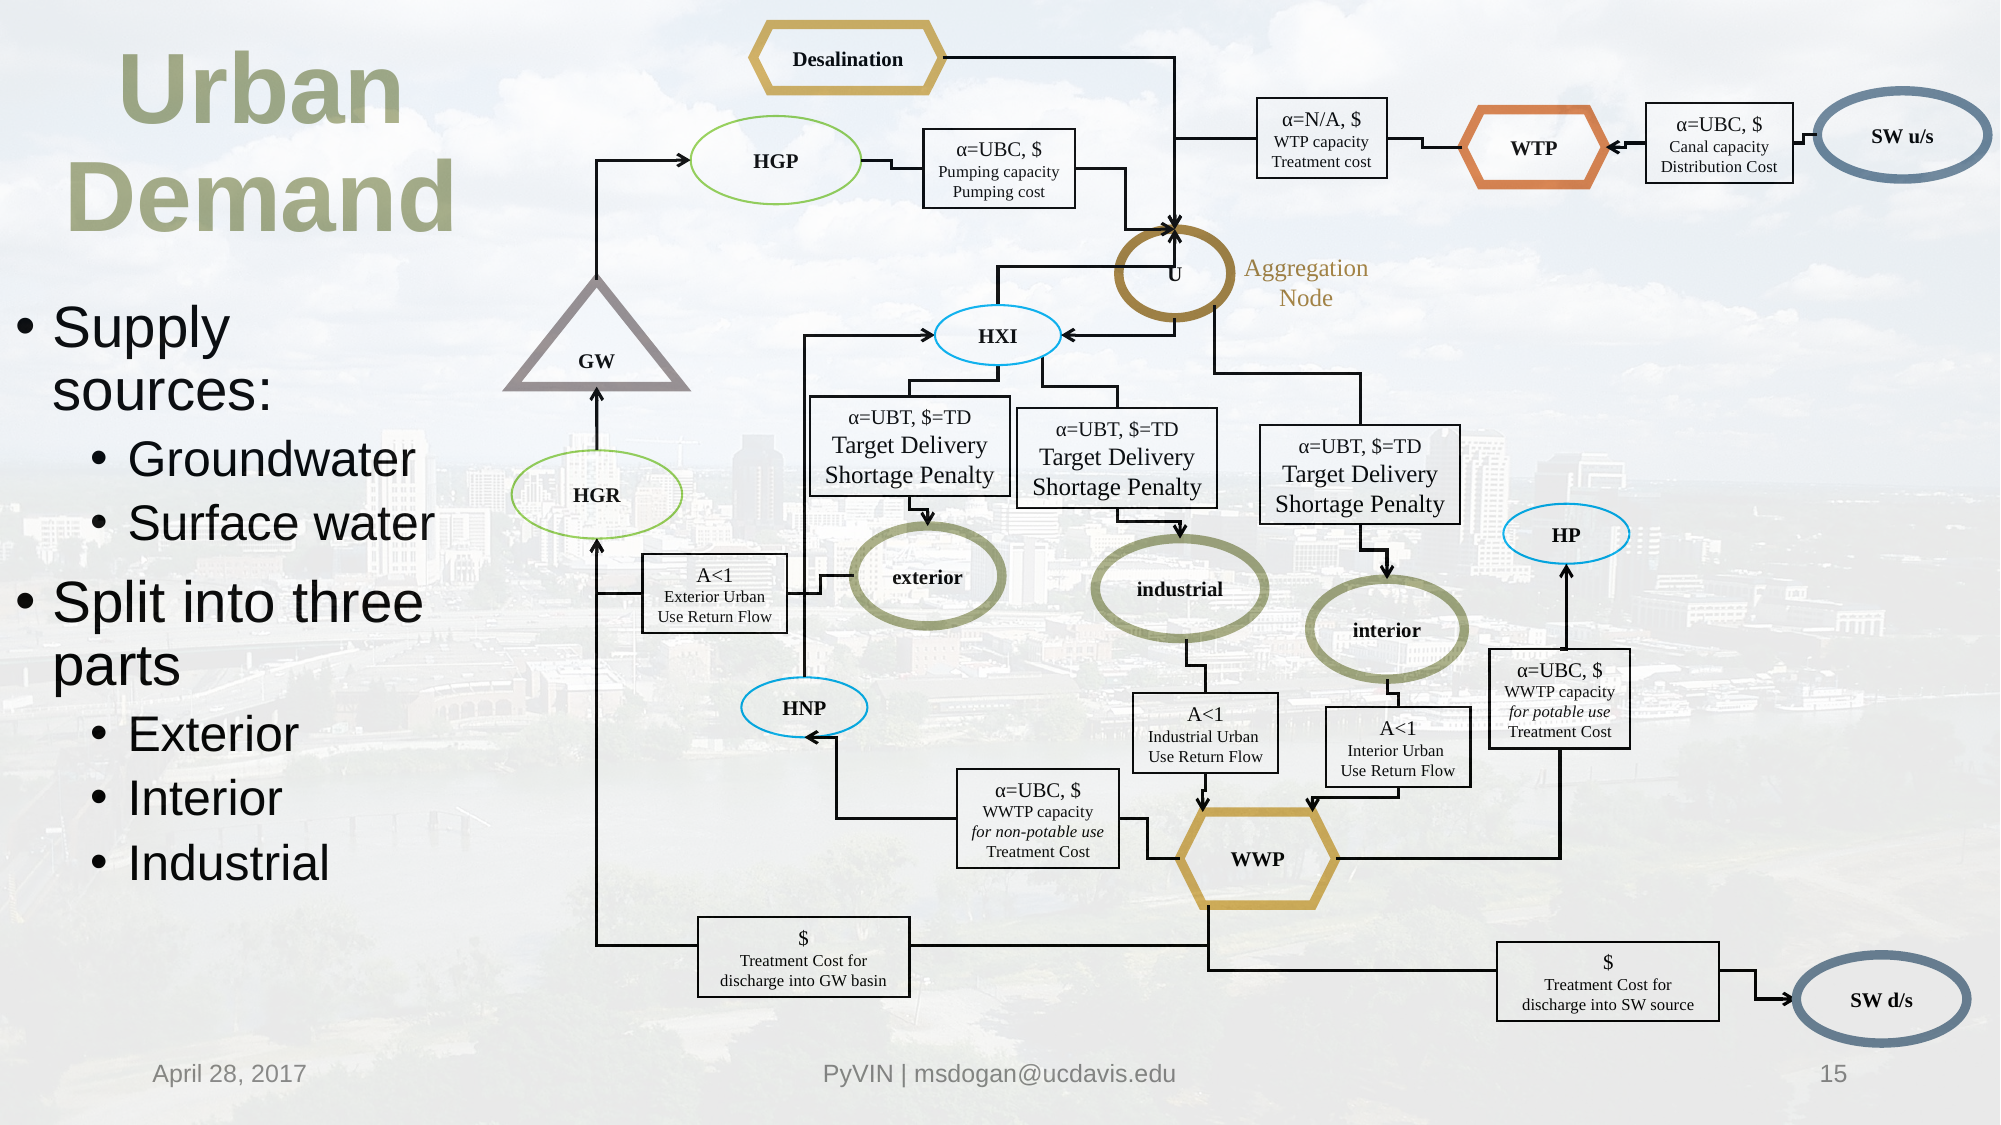

Desalination
SW u/s
α=N/A, $
WTP capacity
Treatment cost
α=UBC, $
Canal capacity
Distribution Cost
WTP
HGP
α=UBC, $
Pumping capacity
Pumping cost
U
Aggregation Node
GW
HXI
α=UBT, $=TD
Target Delivery
Shortage Penalty
α=UBT, $=TD
Target Delivery
Shortage Penalty
α=UBT, $=TD
Target Delivery
Shortage Penalty
HGR
HP
exterior
industrial
A<1
Exterior Urban
Use Return Flow
interior
α=UBC, $
WWTP capacity
for potable use
Treatment Cost
HNP
A<1
Industrial Urban
Use Return Flow
A<1
Interior Urban
Use Return Flow
α=UBC, $
WWTP capacity
for non-potable use
Treatment Cost
WWP
$
Treatment Cost for discharge into GW basin
$
Treatment Cost for discharge into SW source
SW d/s
# Urban Demand
Supply sources:
Groundwater
Surface water
Split into three parts
Exterior
Interior
Industrial
April 28, 2017
PyVIN | msdogan@ucdavis.edu
15